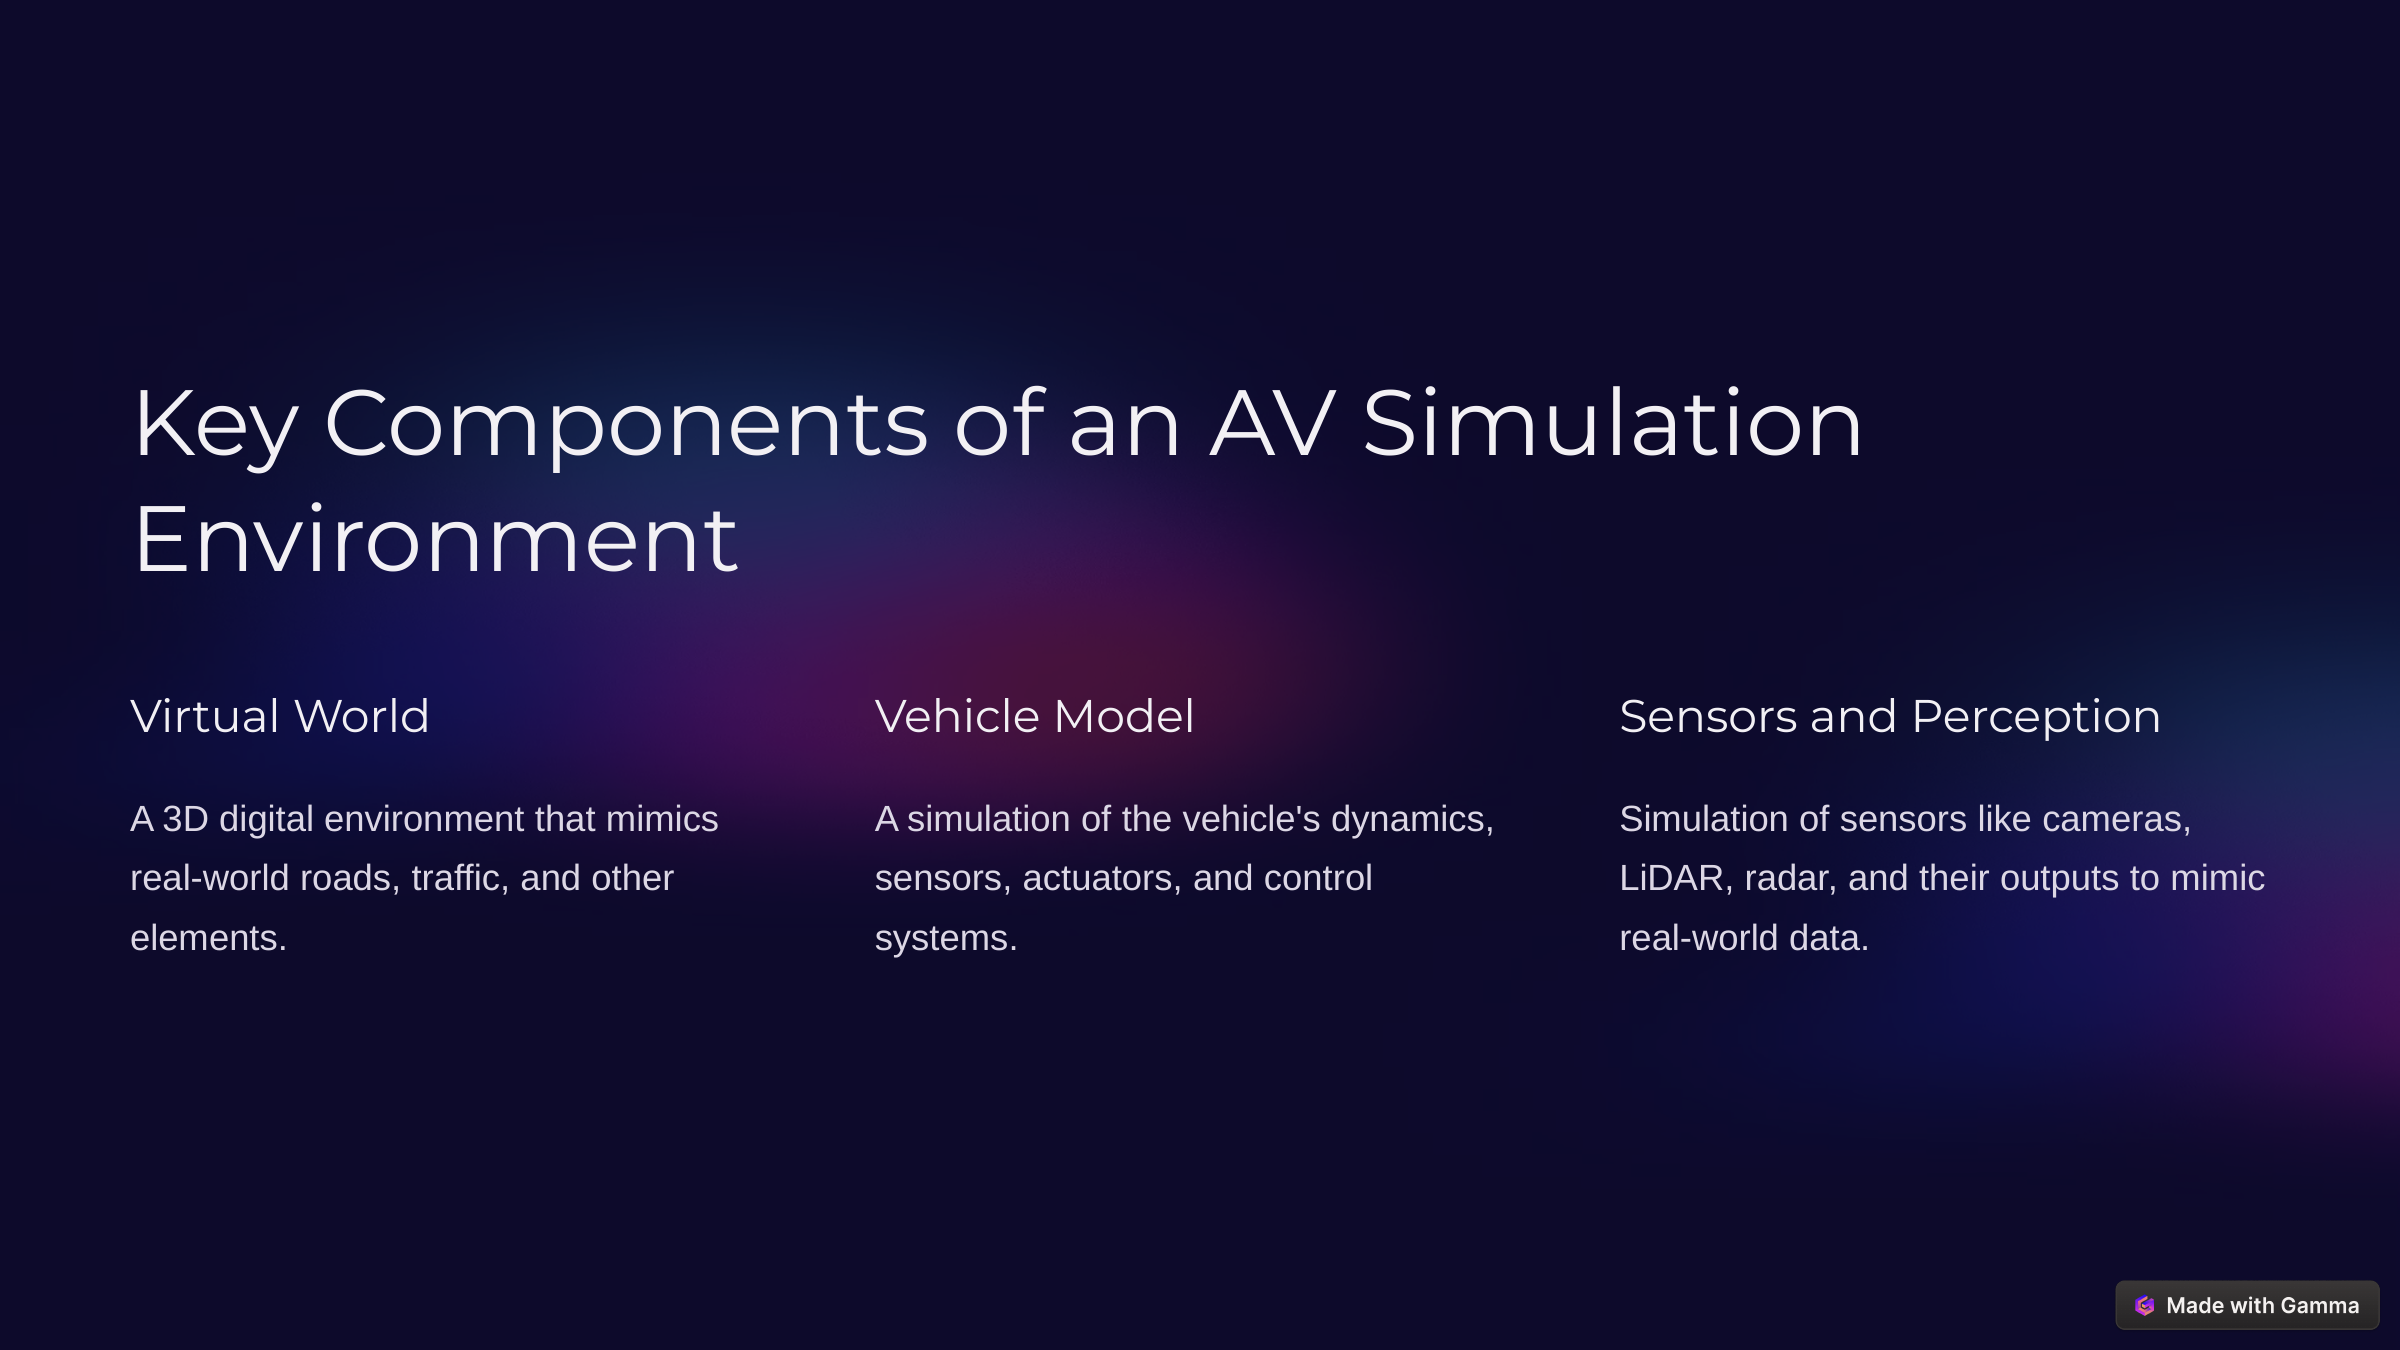

Key Components of an AV Simulation Environment
Virtual World
Vehicle Model
Sensors and Perception
A 3D digital environment that mimics real-world roads, traffic, and other elements.
A simulation of the vehicle's dynamics, sensors, actuators, and control systems.
Simulation of sensors like cameras, LiDAR, radar, and their outputs to mimic real-world data.